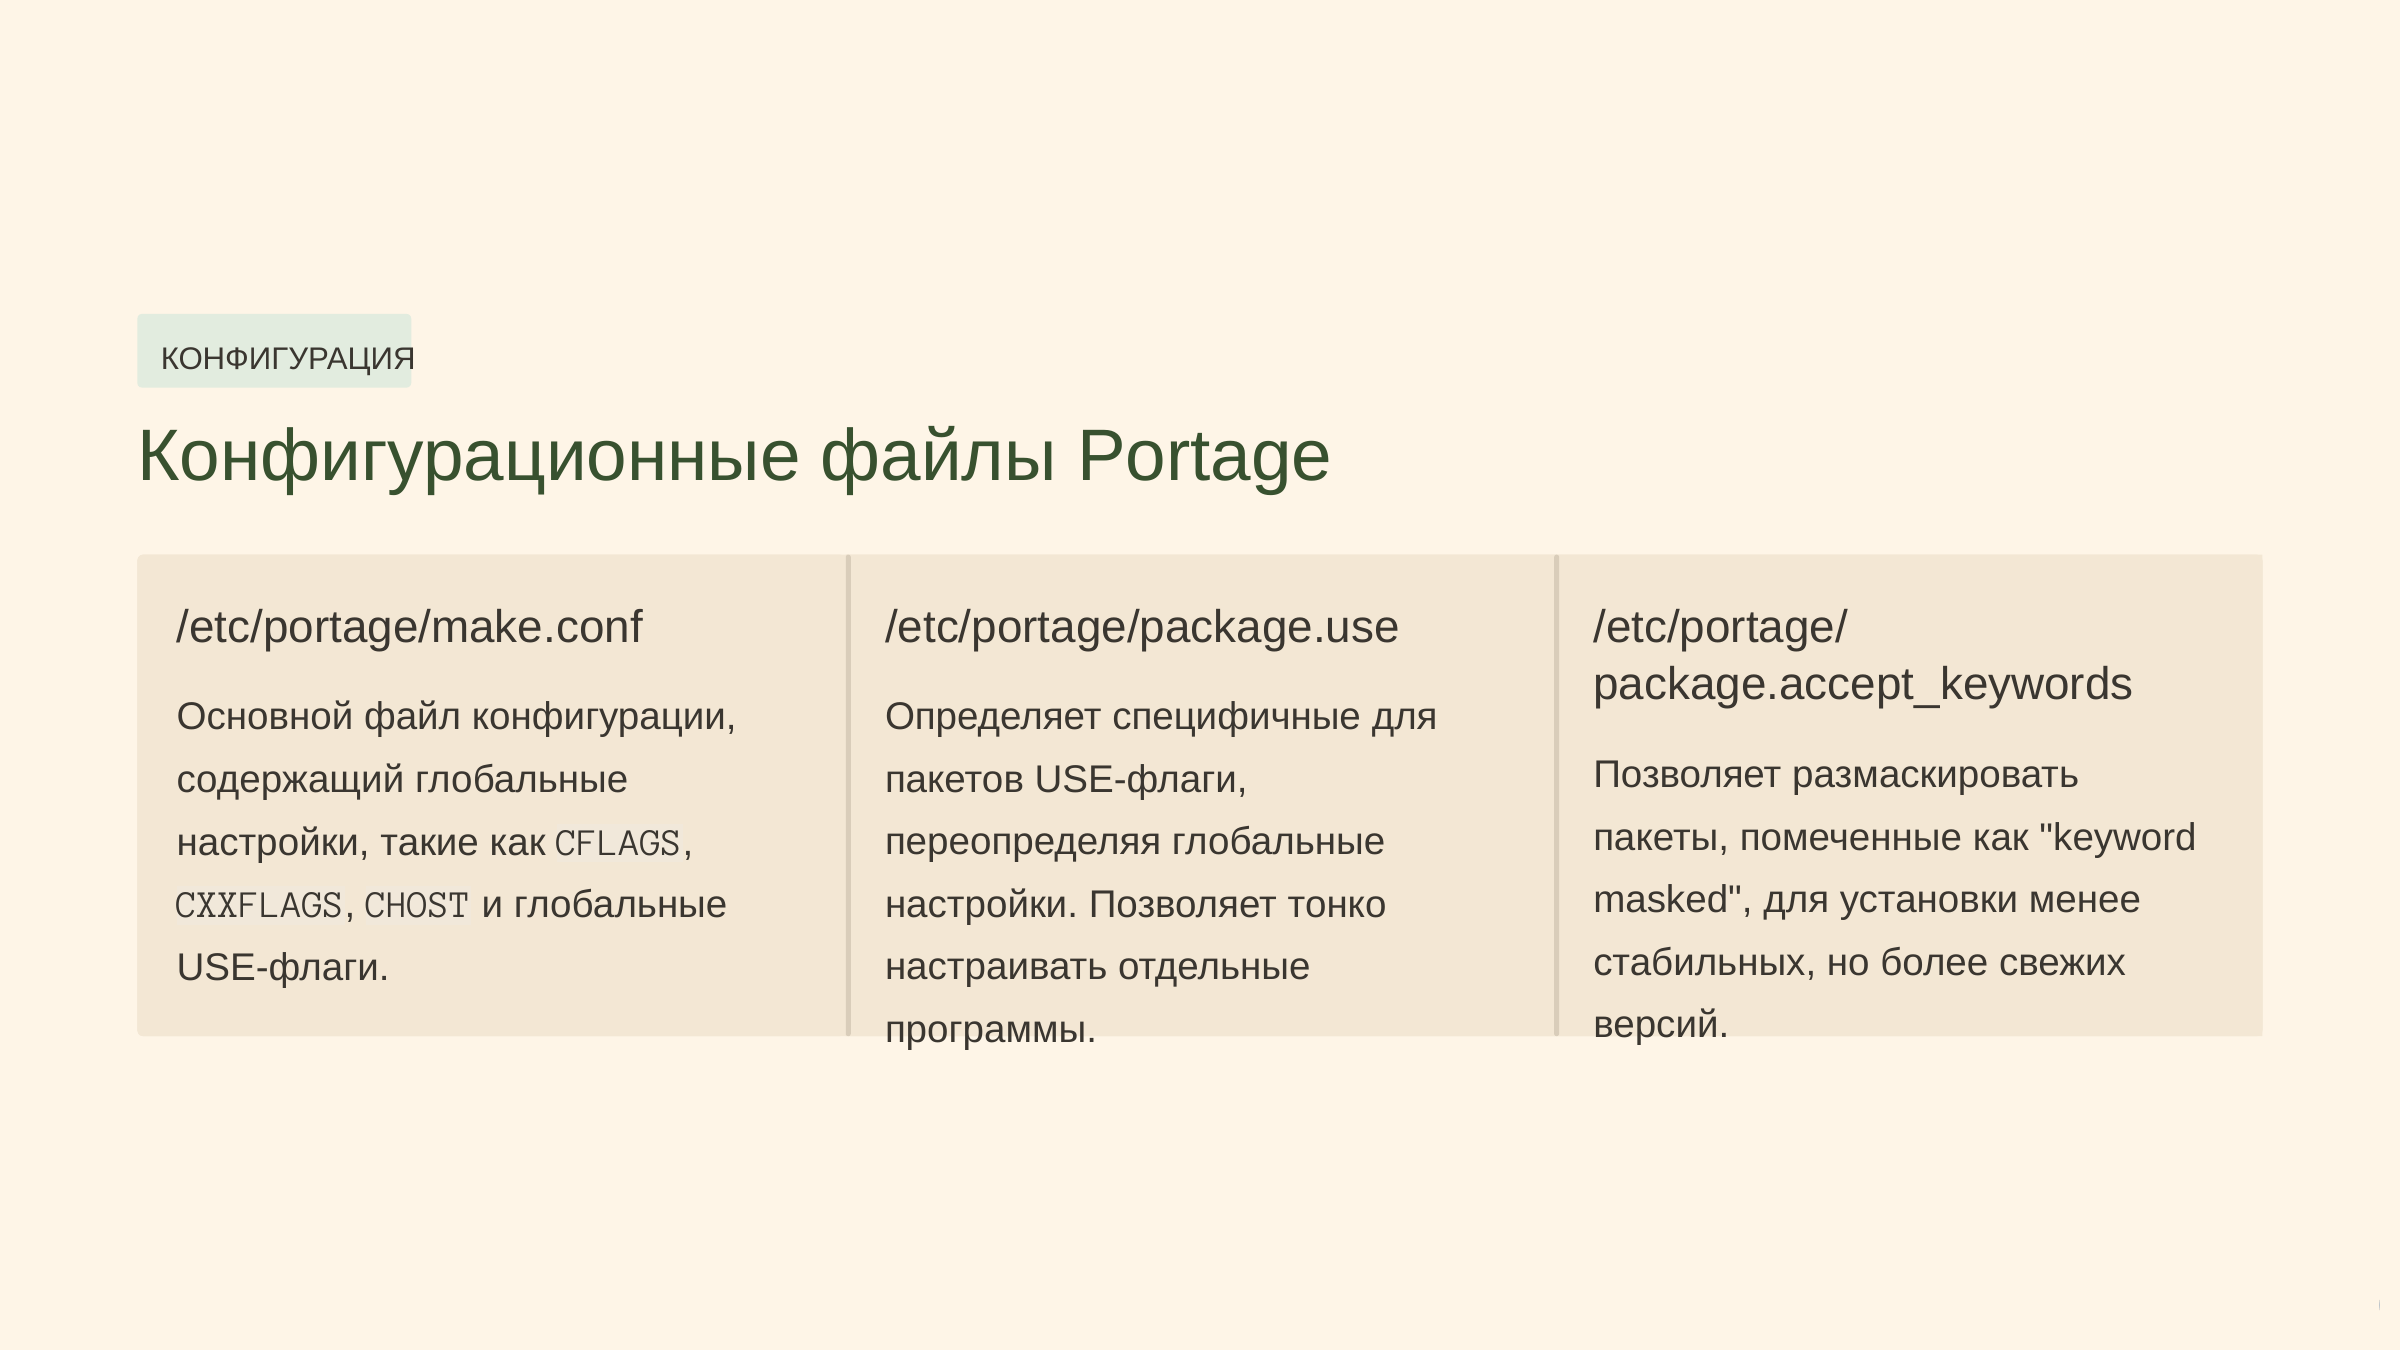

КОНФИГУРАЦИЯ
Конфигурационные файлы Portage

/etc/portage/make.conf
/etc/portage/package.use
/etc/portage/package.accept_keywords
Основной файл конфигурации, содержащий глобальные настройки, такие как CFLAGS, CXXFLAGS, CHOST и глобальные USE-флаги.
Определяет специфичные для пакетов USE-флаги, переопределяя глобальные настройки. Позволяет тонко настраивать отдельные программы.
Позволяет размаскировать пакеты, помеченные как "keyword masked", для установки менее стабильных, но более свежих версий.